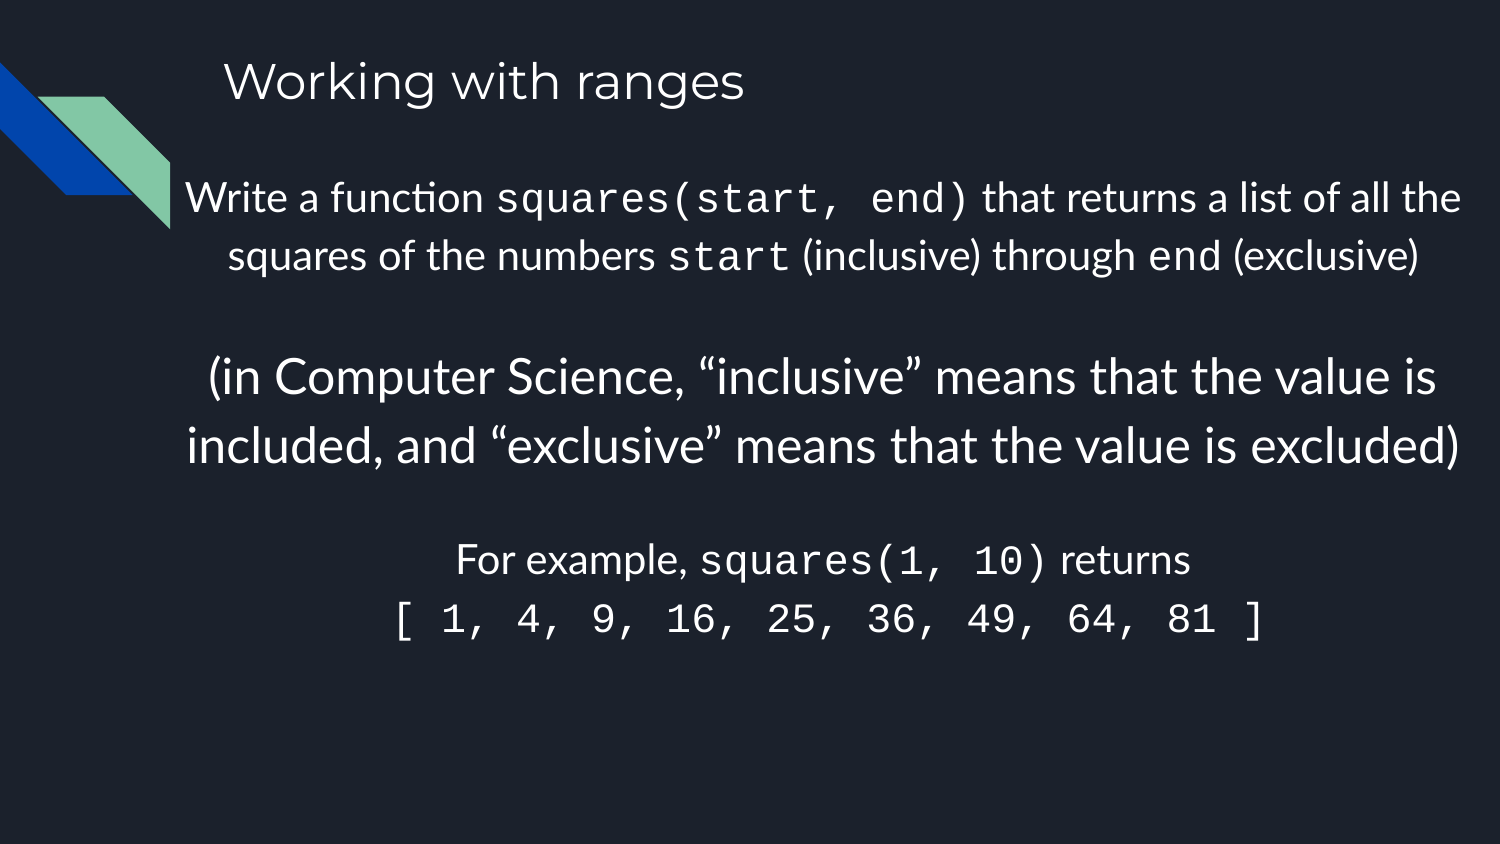

# Working with ranges
Write a function squares(start, end) that returns a list of all the squares of the numbers start (inclusive) through end (exclusive)

(in Computer Science, “inclusive” means that the value is included, and “exclusive” means that the value is excluded)

For example, squares(1, 10) returns
 [ 1, 4, 9, 16, 25, 36, 49, 64, 81 ]